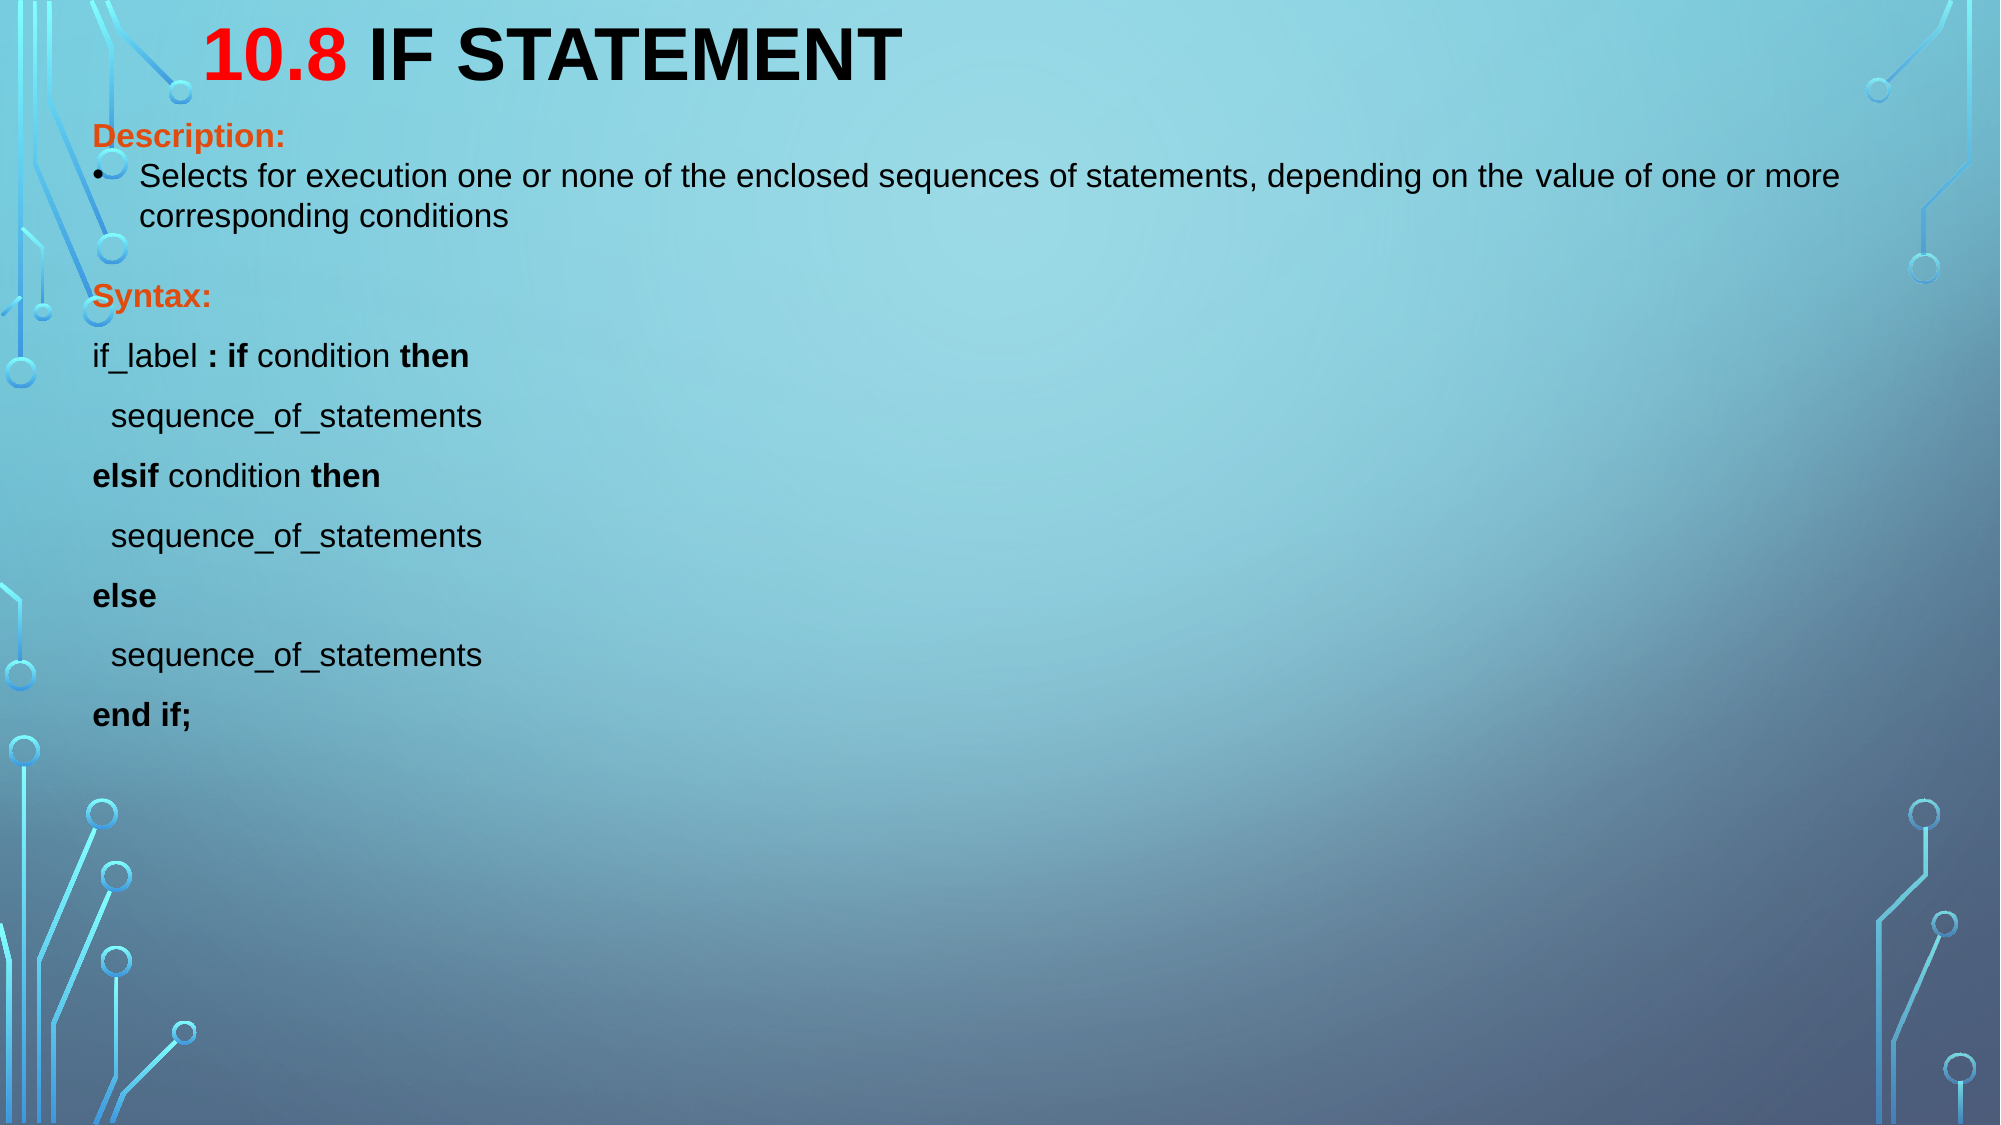

# 10.8 ıf statement
Description:
Selects for execution one or none of the enclosed sequences of statements, depending on the value of one or more corresponding conditions

Syntax:
if_label : if condition then
  sequence_of_statements
elsif condition then
  sequence_of_statements
else
  sequence_of_statements
end if;